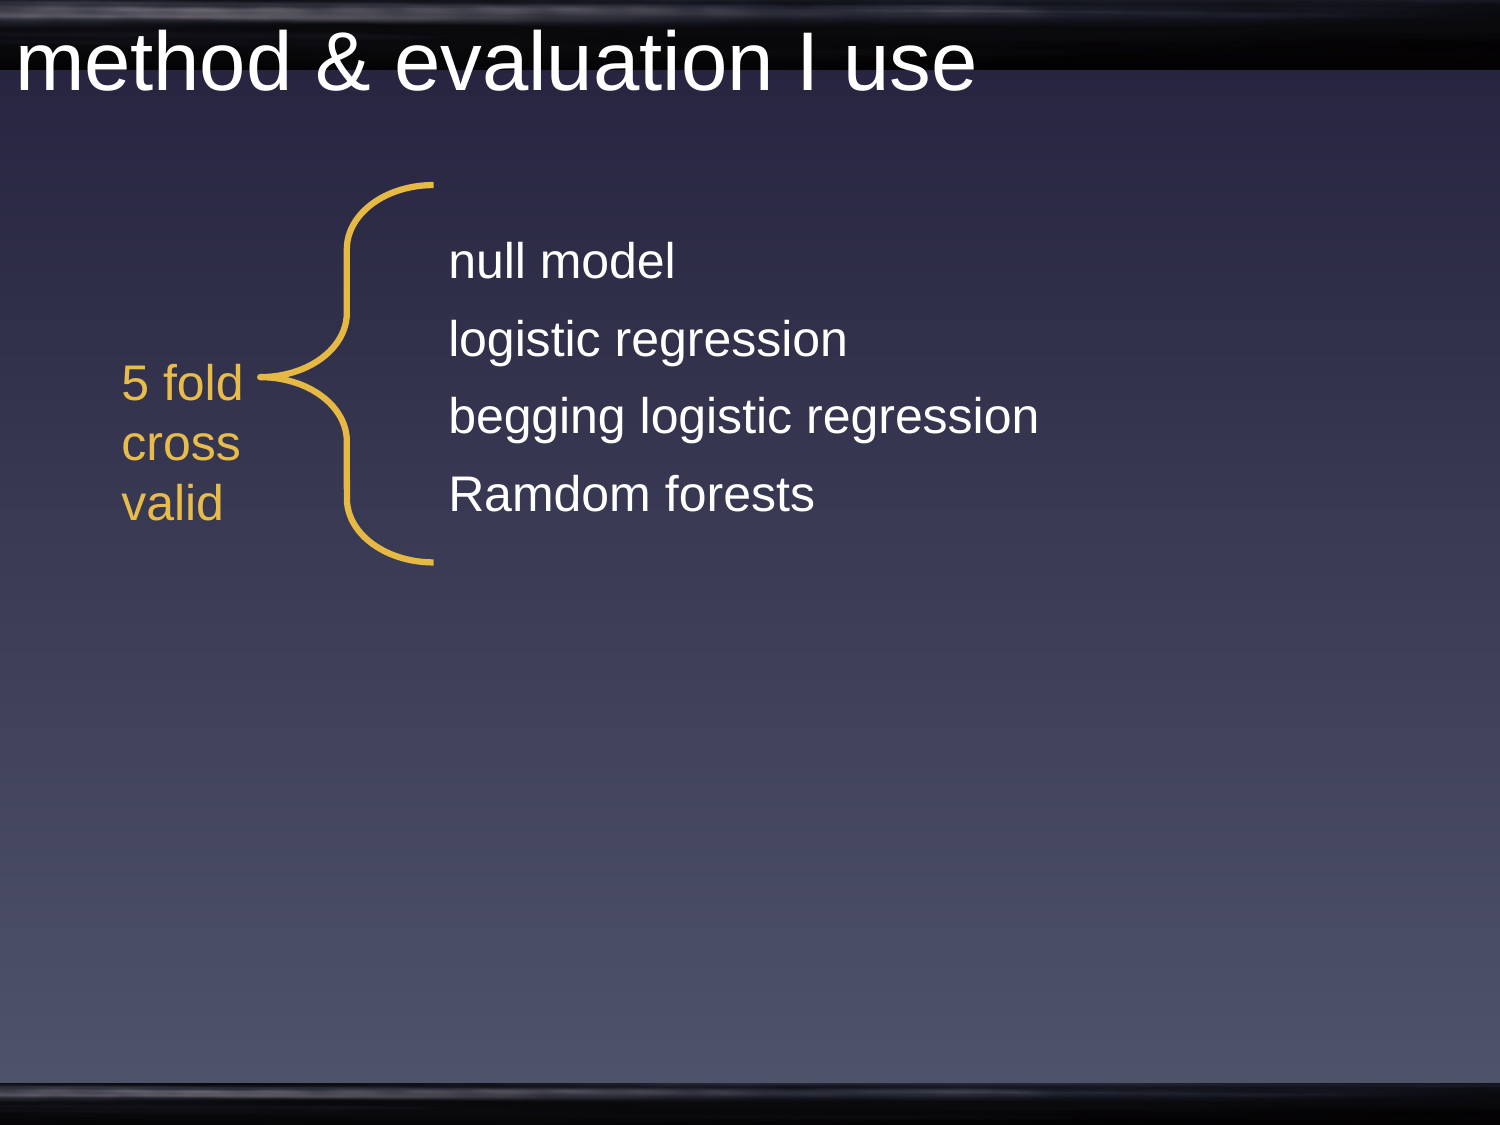

# method & evaluation I use

null model

logistic regression
begging logistic regression

Ramdom forests
5 fold cross valid